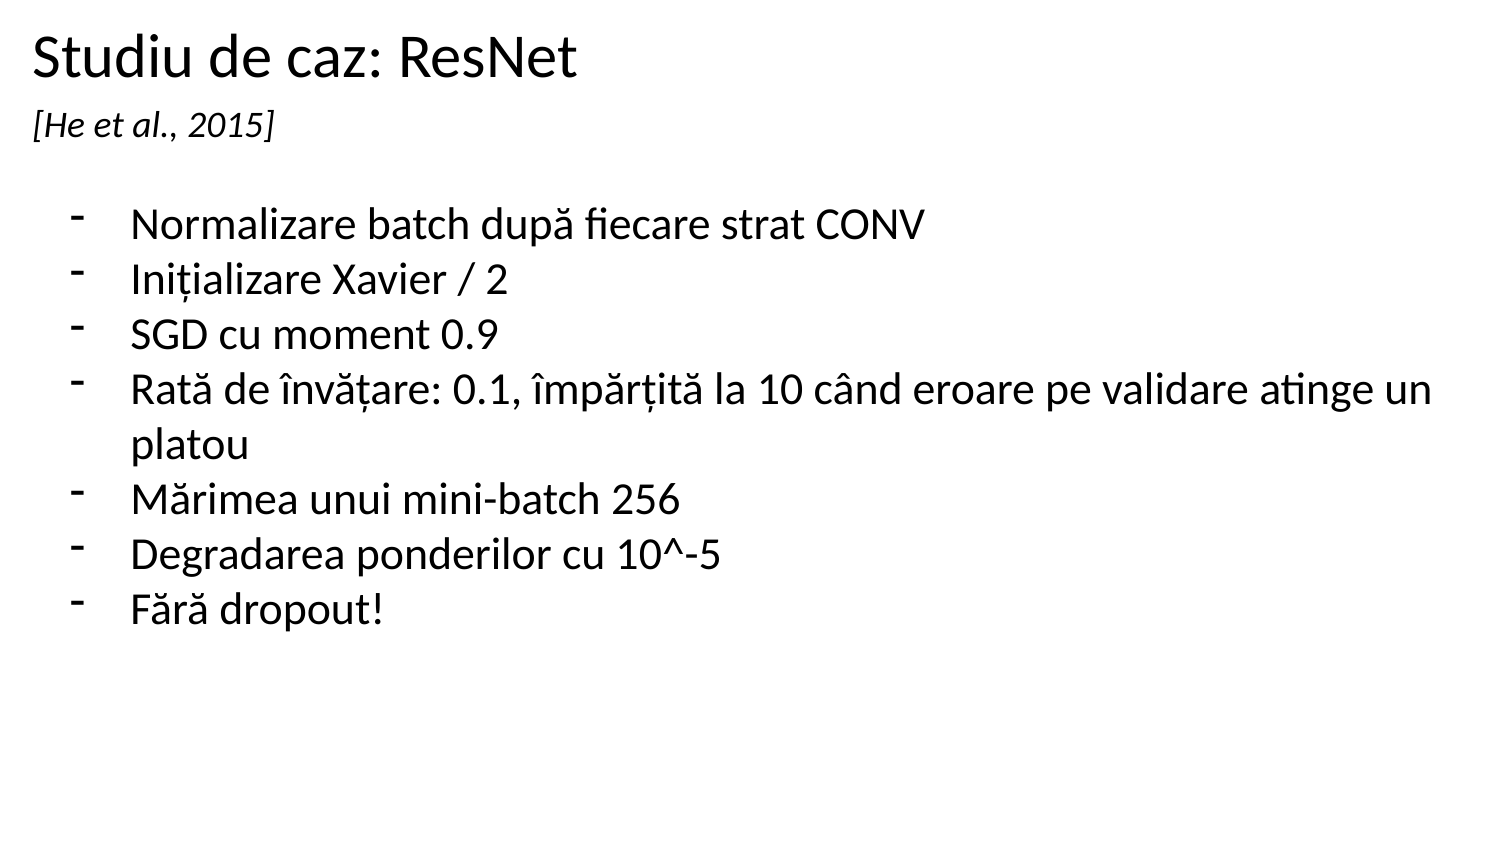

Studiu de caz: ResNet
[He et al., 2015]
Normalizare batch după fiecare strat CONV
Inițializare Xavier / 2
SGD cu moment 0.9
Rată de învățare: 0.1, împărțită la 10 când eroare pe validare atinge un platou
Mărimea unui mini-batch 256
Degradarea ponderilor cu 10^-5
Fără dropout!